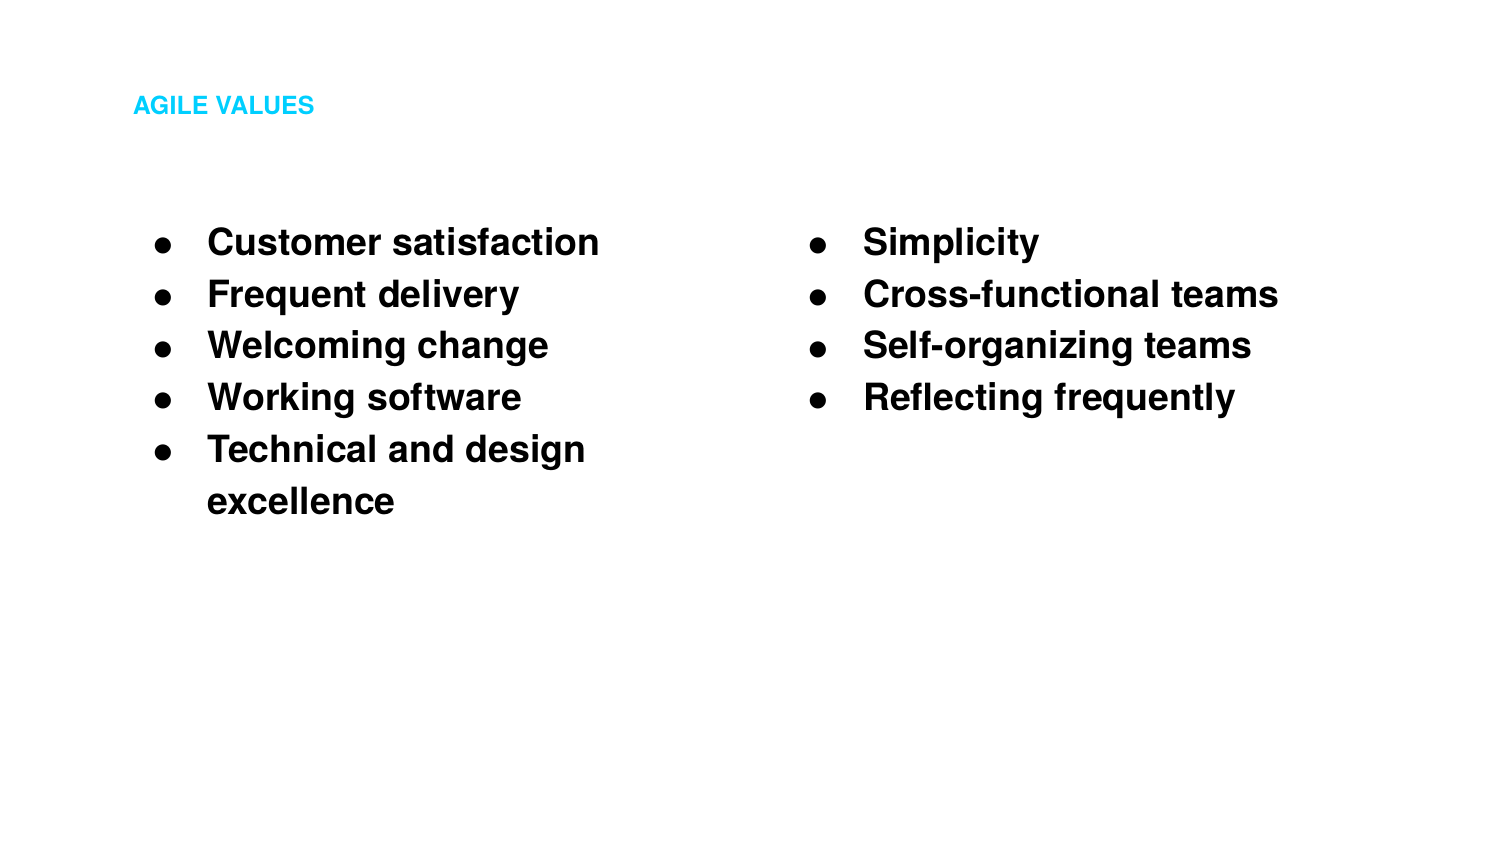

AGILE VALUES
Customer satisfaction
Frequent delivery
Welcoming change
Working software
Technical and design excellence

Simplicity
Cross-functional teams
Self-organizing teams
Reflecting frequently